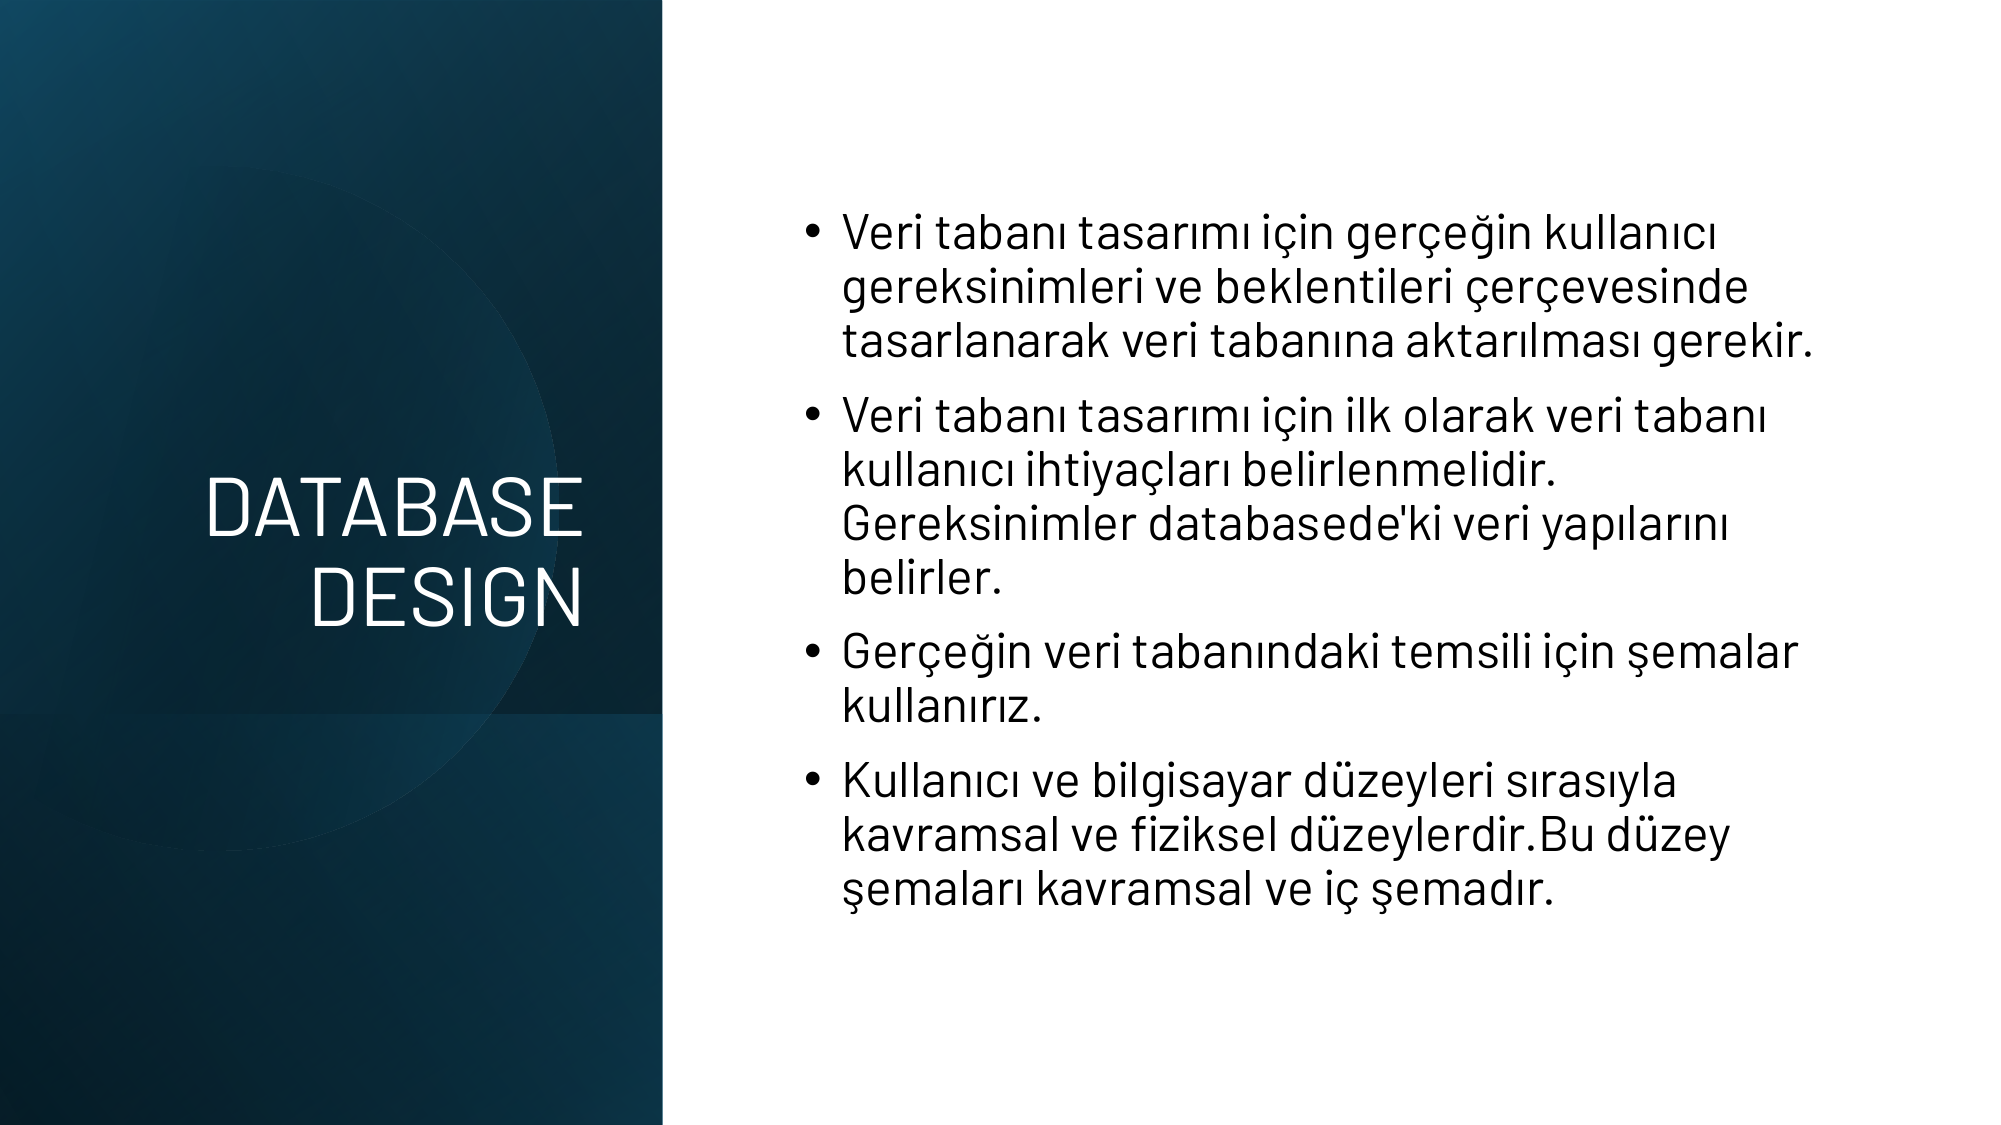

# DATABASE DESIGN
Veri tabanı tasarımı için gerçeğin kullanıcı gereksinimleri ve beklentileri çerçevesinde tasarlanarak veri tabanına aktarılması gerekir.
Veri tabanı tasarımı için ilk olarak veri tabanı kullanıcı ihtiyaçları belirlenmelidir. Gereksinimler databasede'ki veri yapılarını belirler.
Gerçeğin veri tabanındaki temsili için şemalar kullanırız.
Kullanıcı ve bilgisayar düzeyleri sırasıyla kavramsal ve fiziksel düzeylerdir.Bu düzey şemaları kavramsal ve iç şemadır.